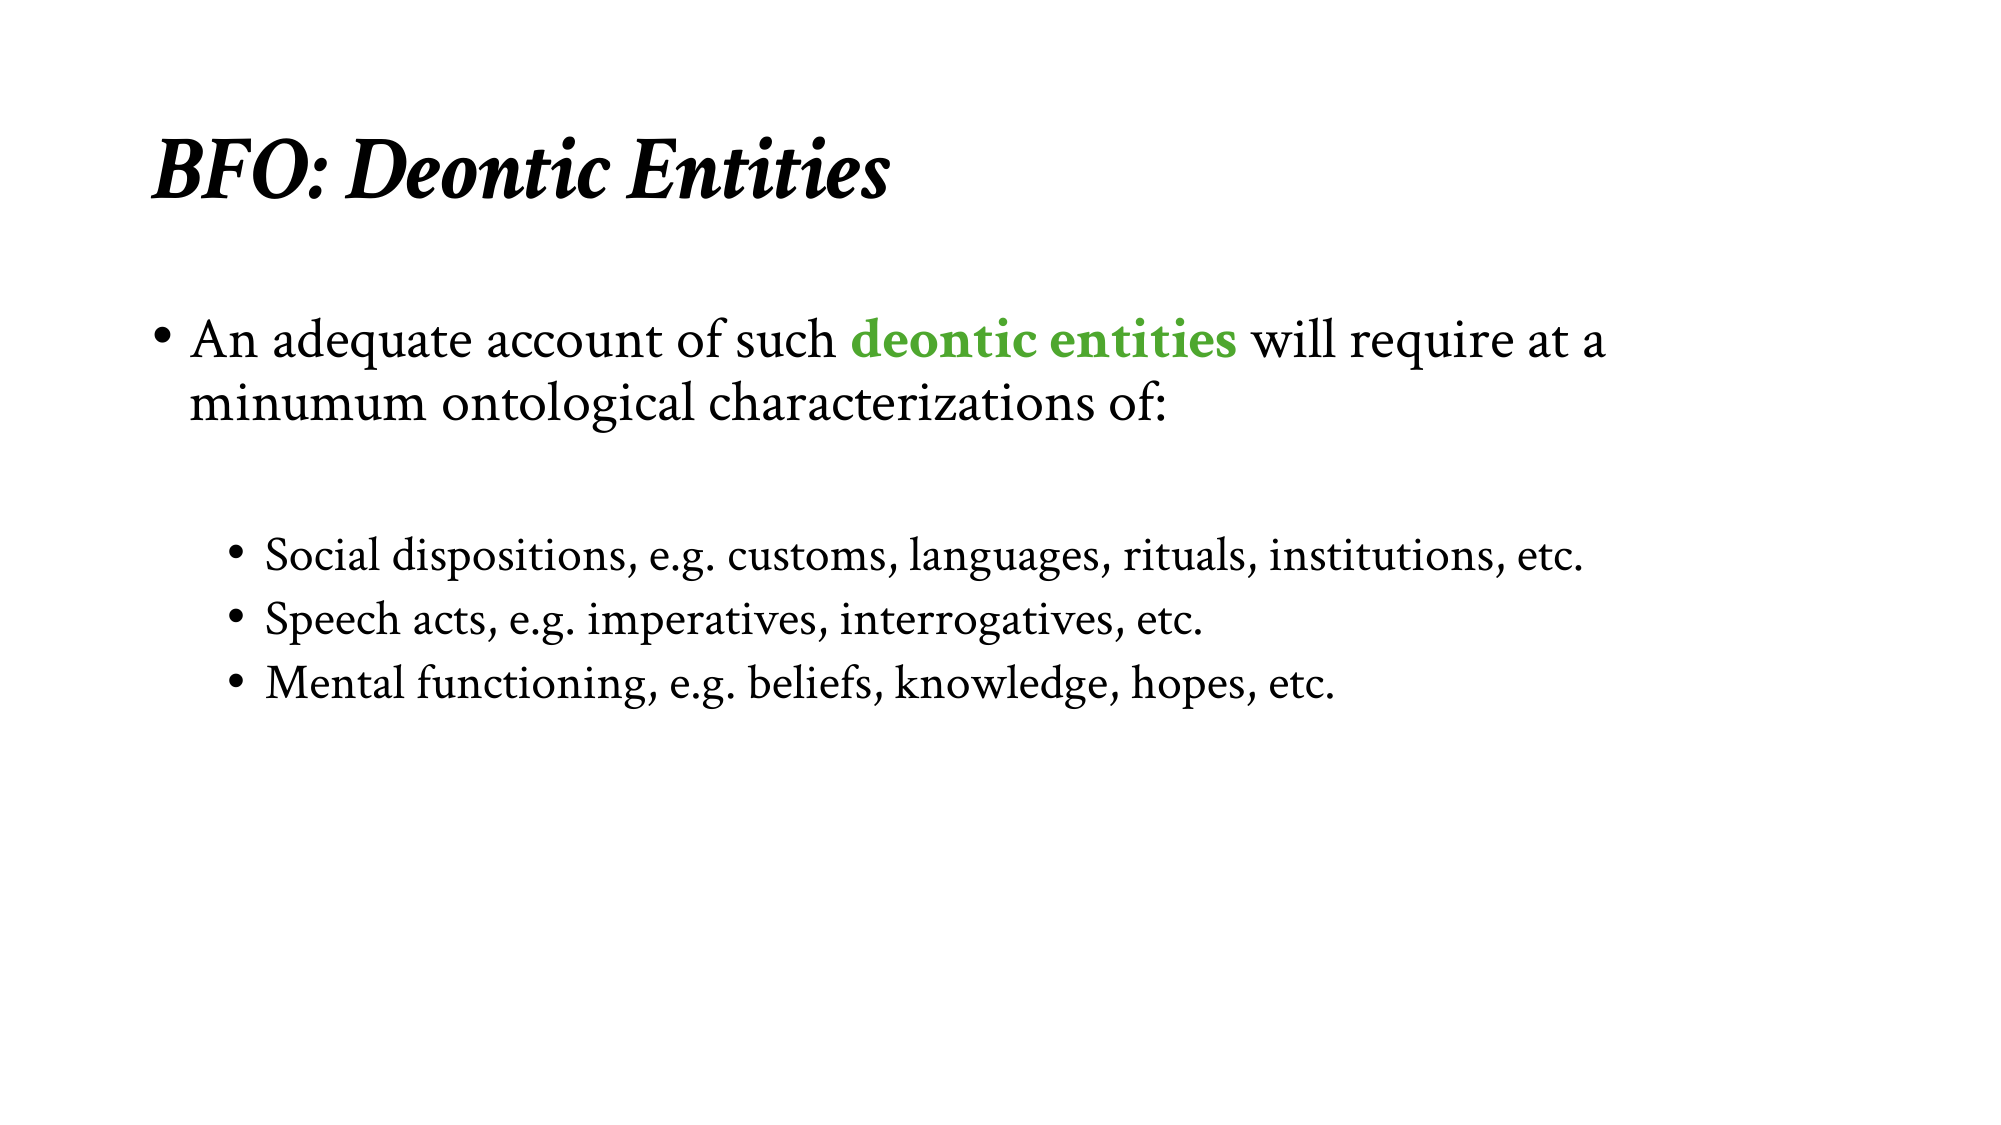

# BFO: Deontic Entities
An adequate account of such deontic entities will require at a minumum ontological characterizations of:

Social dispositions, e.g. customs, languages, rituals, institutions, etc.
Speech acts, e.g. imperatives, interrogatives, etc.
Mental functioning, e.g. beliefs, knowledge, hopes, etc.